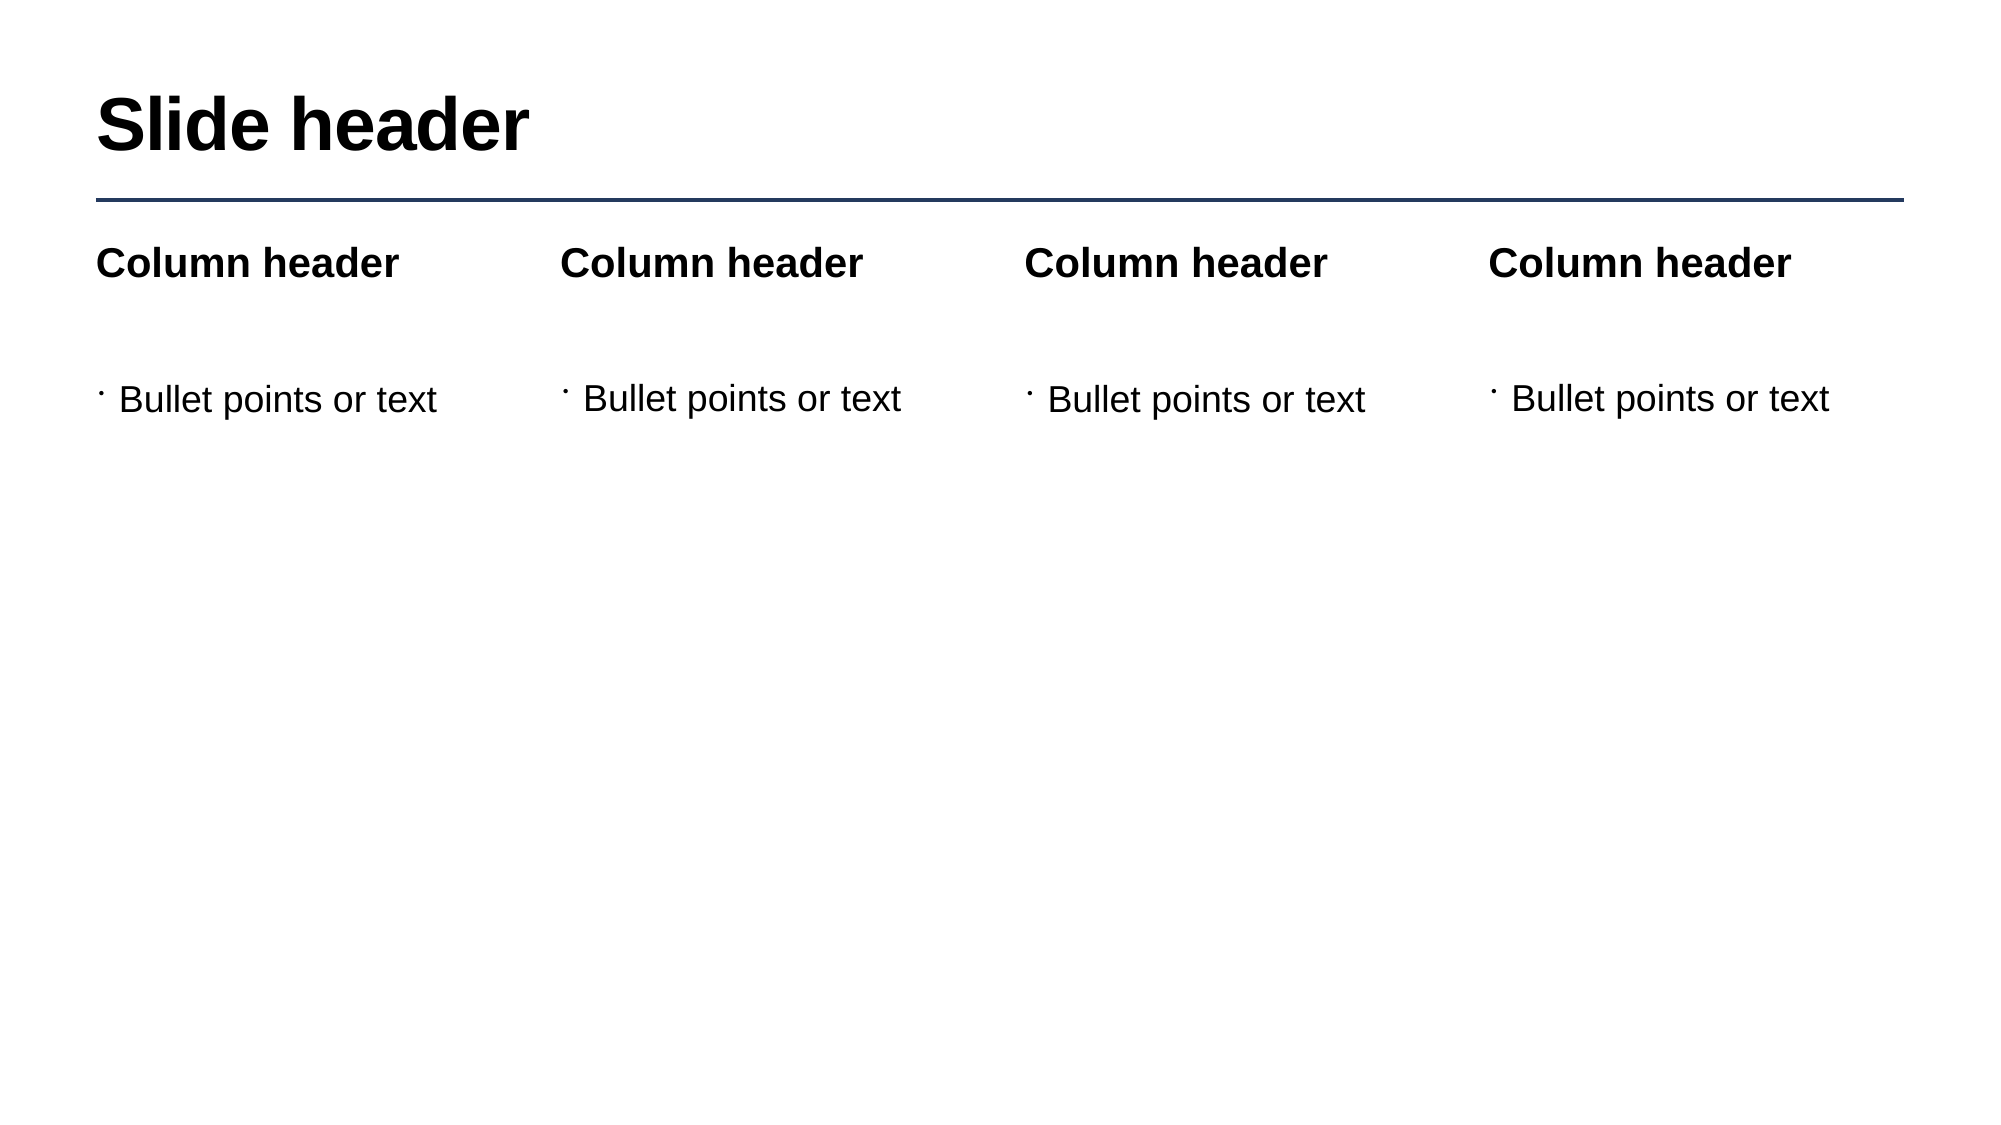

# Slide header
Column header
Column header
Column header
Column header
Bullet points or text

Bullet points or text

Bullet points or text
Bullet points or text